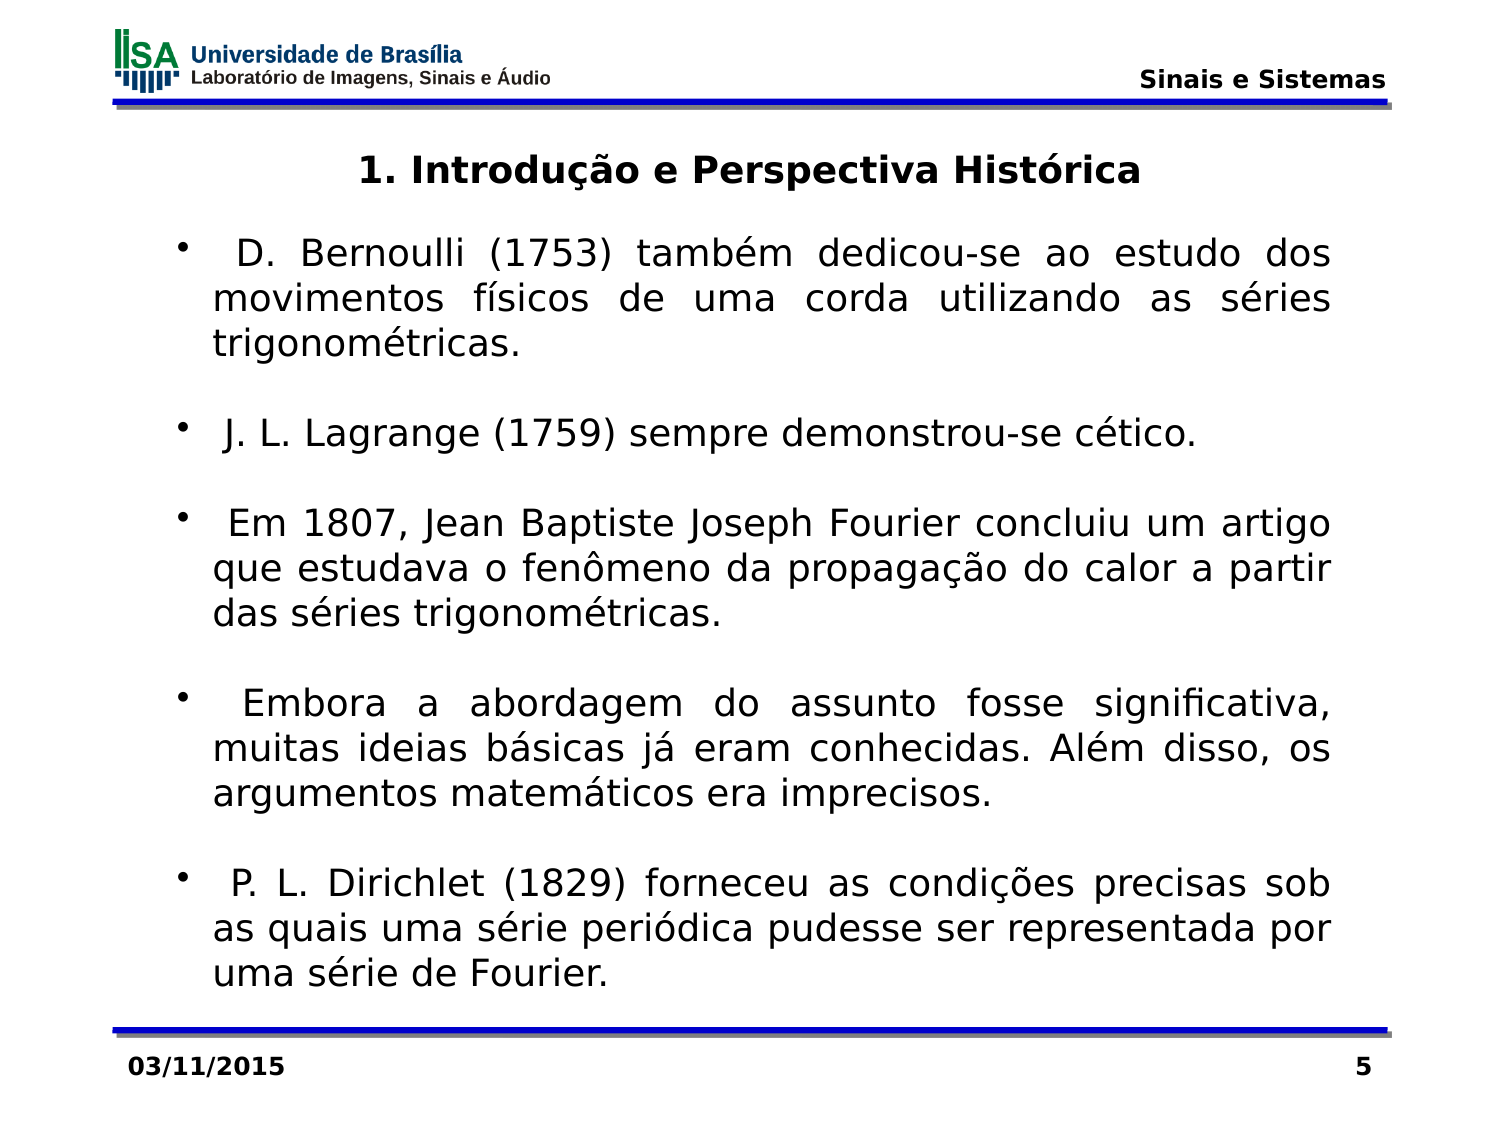

1. Introdução e Perspectiva Histórica
 D. Bernoulli (1753) também dedicou-se ao estudo dos movimentos físicos de uma corda utilizando as séries trigonométricas.

 J. L. Lagrange (1759) sempre demonstrou-se cético.

 Em 1807, Jean Baptiste Joseph Fourier concluiu um artigo que estudava o fenômeno da propagação do calor a partir das séries trigonométricas.

 Embora a abordagem do assunto fosse significativa, muitas ideias básicas já eram conhecidas. Além disso, os argumentos matemáticos era imprecisos.

 P. L. Dirichlet (1829) forneceu as condições precisas sob as quais uma série periódica pudesse ser representada por uma série de Fourier.

03/11/2015
5